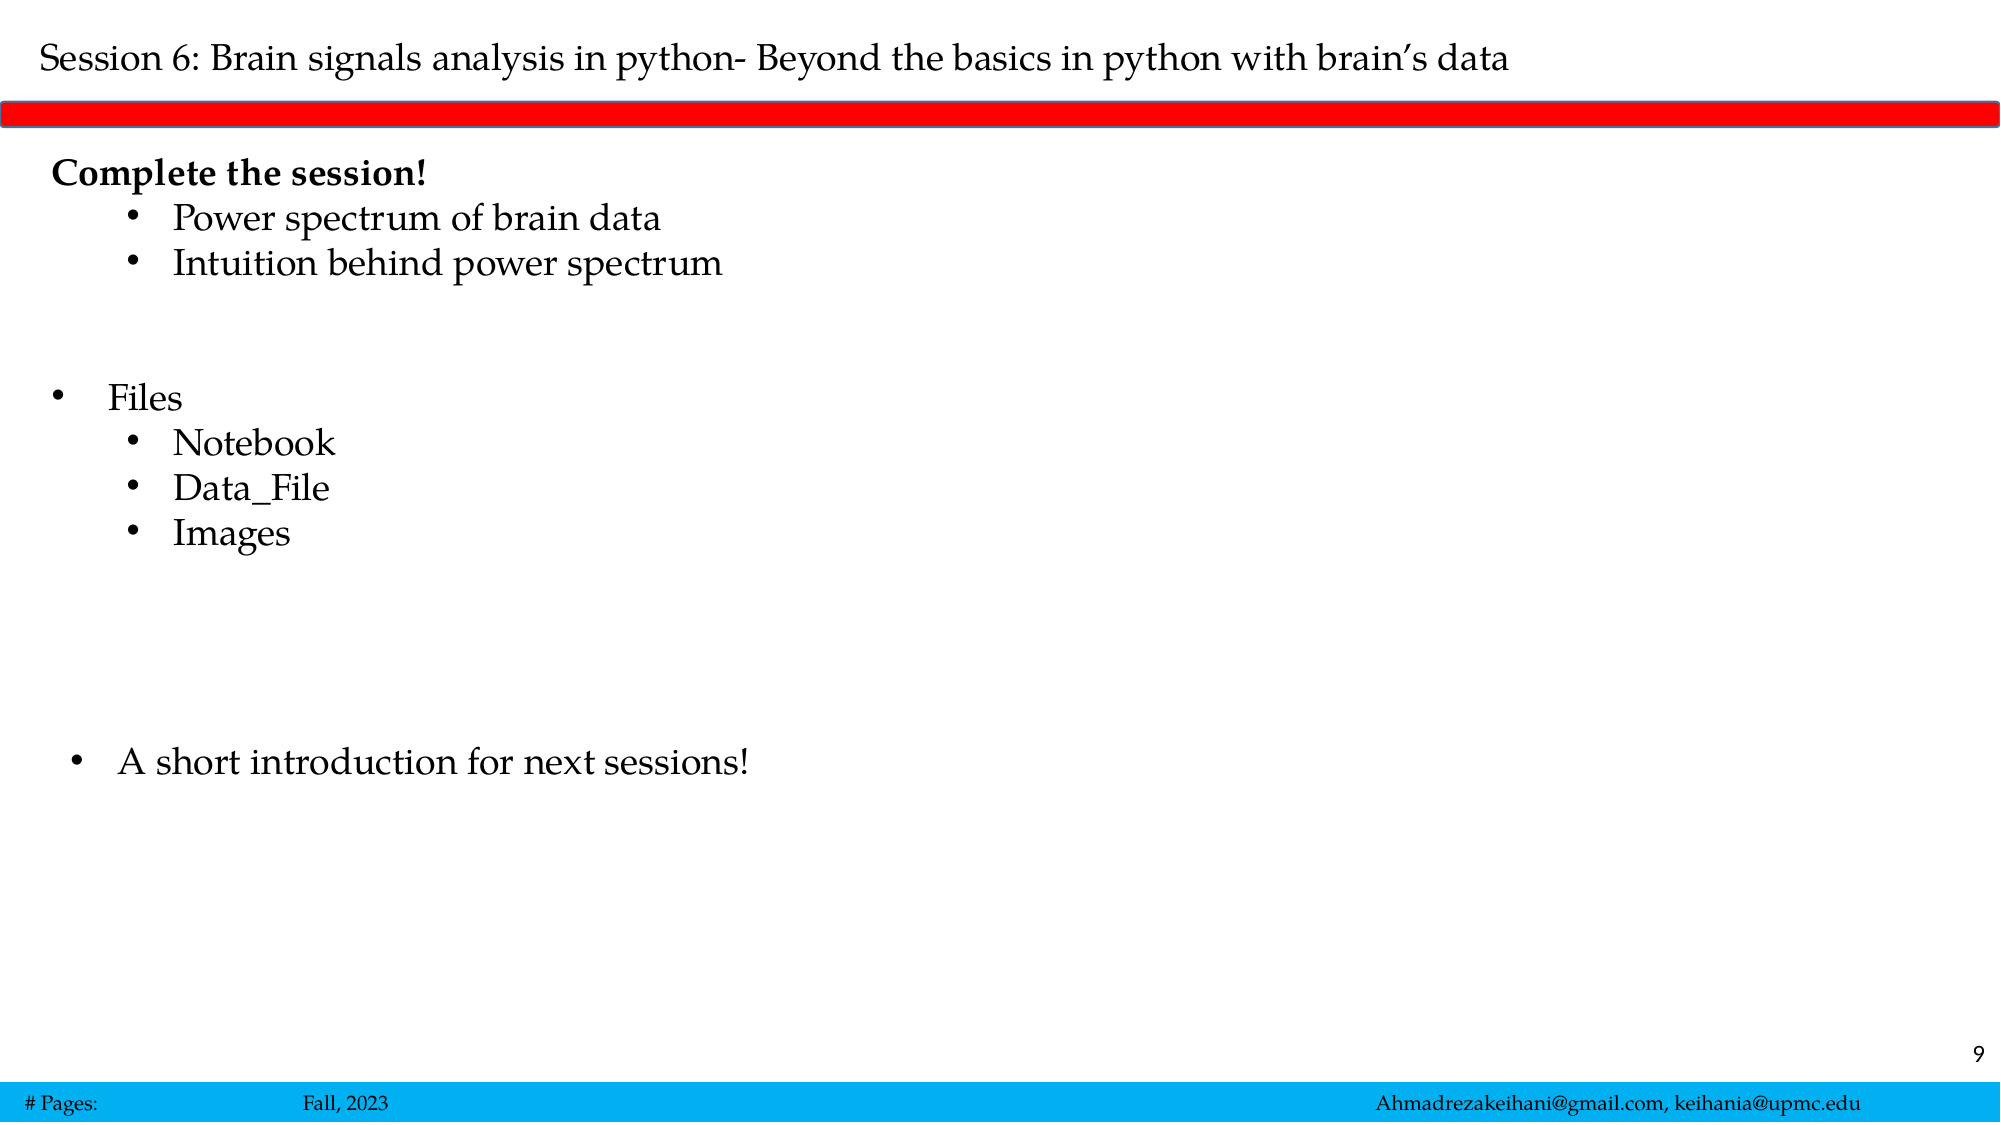

Session 6: Brain signals analysis in python- Beyond the basics in python with brain’s data

Complete the session!
Power spectrum of brain data
Intuition behind power spectrum

 Files
Notebook
Data_File
Images

A short introduction for next sessions!
9
  # Pages:                                       Fall, 2023                                                                                                                                                                                            Ahmadrezakeihani@gmail.com, keihania@upmc.edu